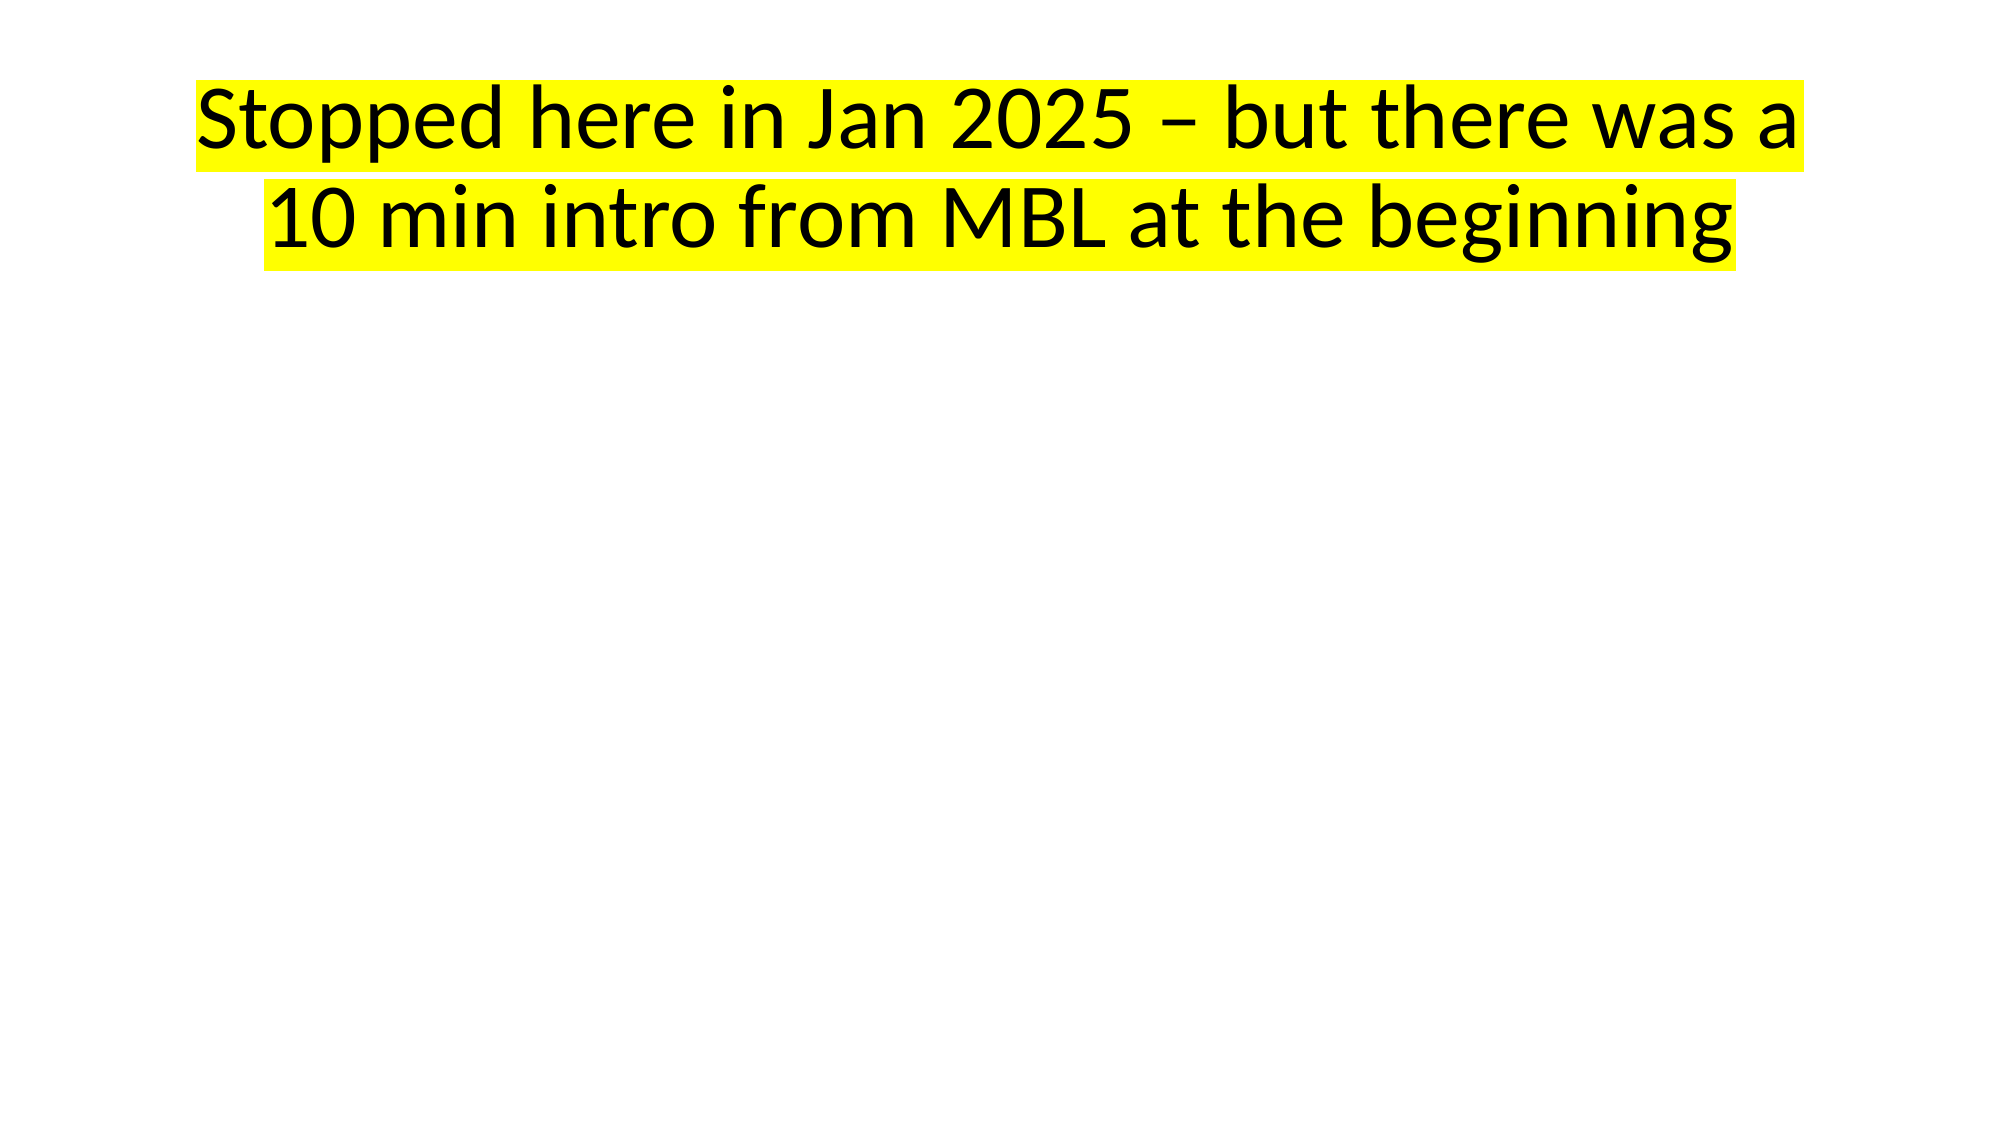

# Stopped here in Jan 2025 – but there was a 10 min intro from MBL at the beginning